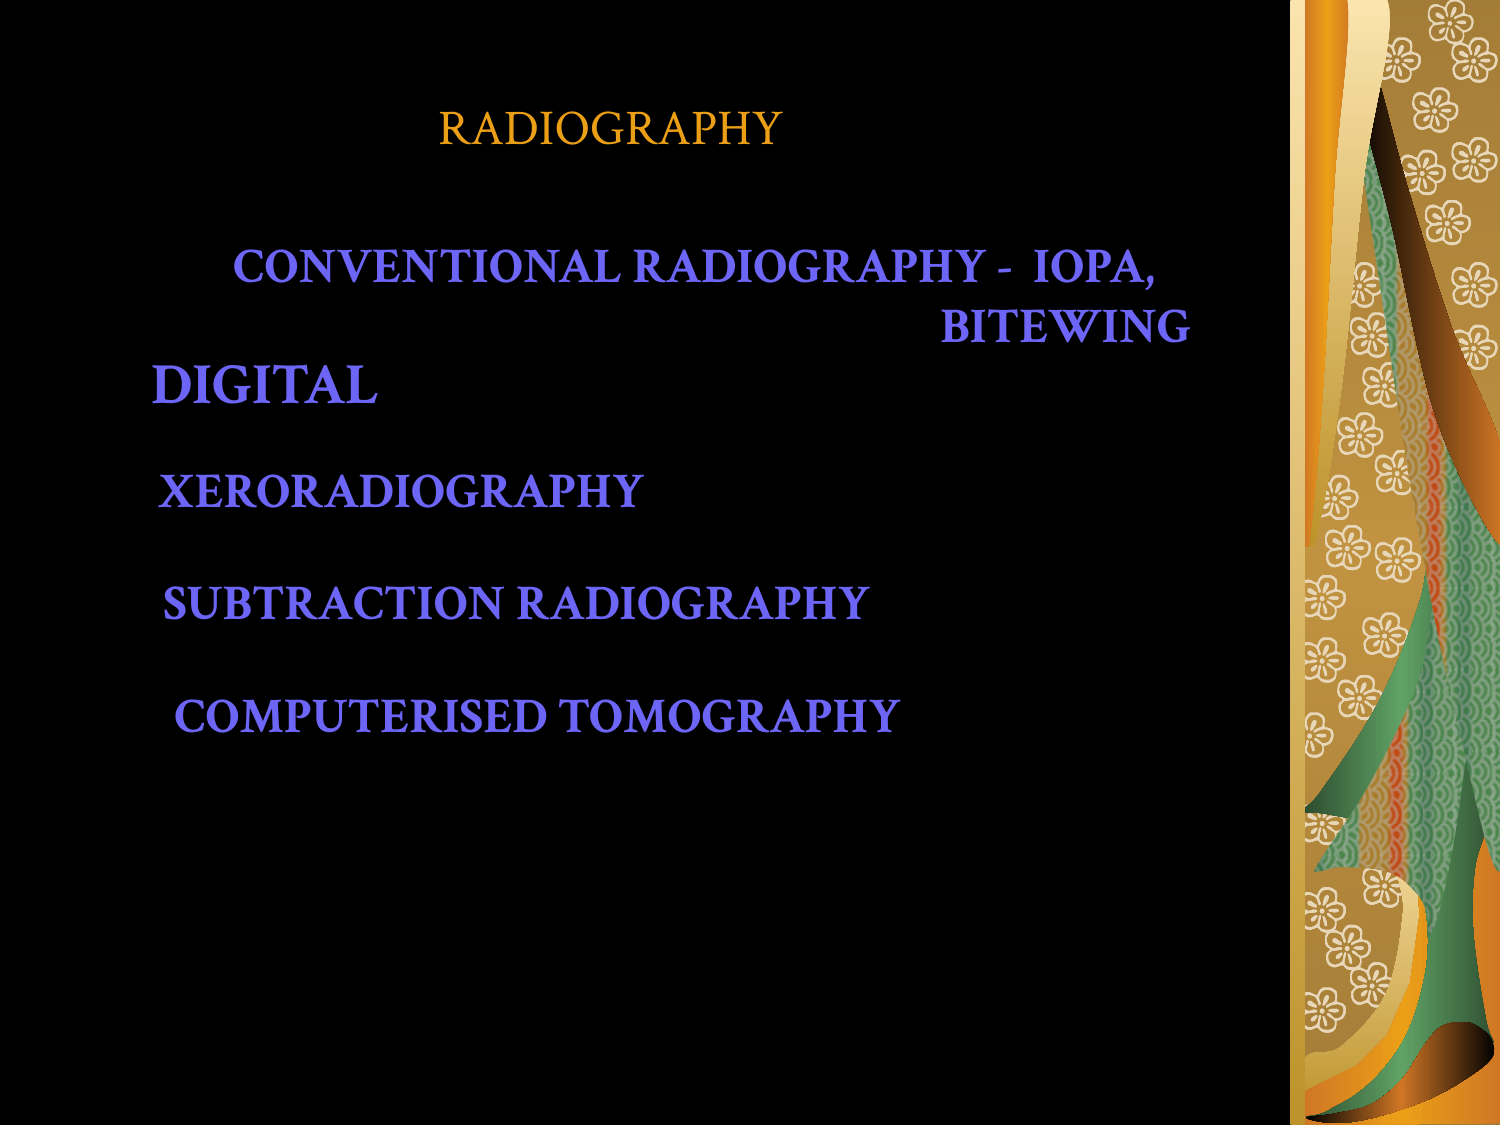

RADIOGRAPHY
CONVENTIONAL RADIOGRAPHY -  IOPA,
                                                                     BITEWING

DIGITAL
XERORADIOGRAPHY
SUBTRACTION RADIOGRAPHY
COMPUTERISED TOMOGRAPHY